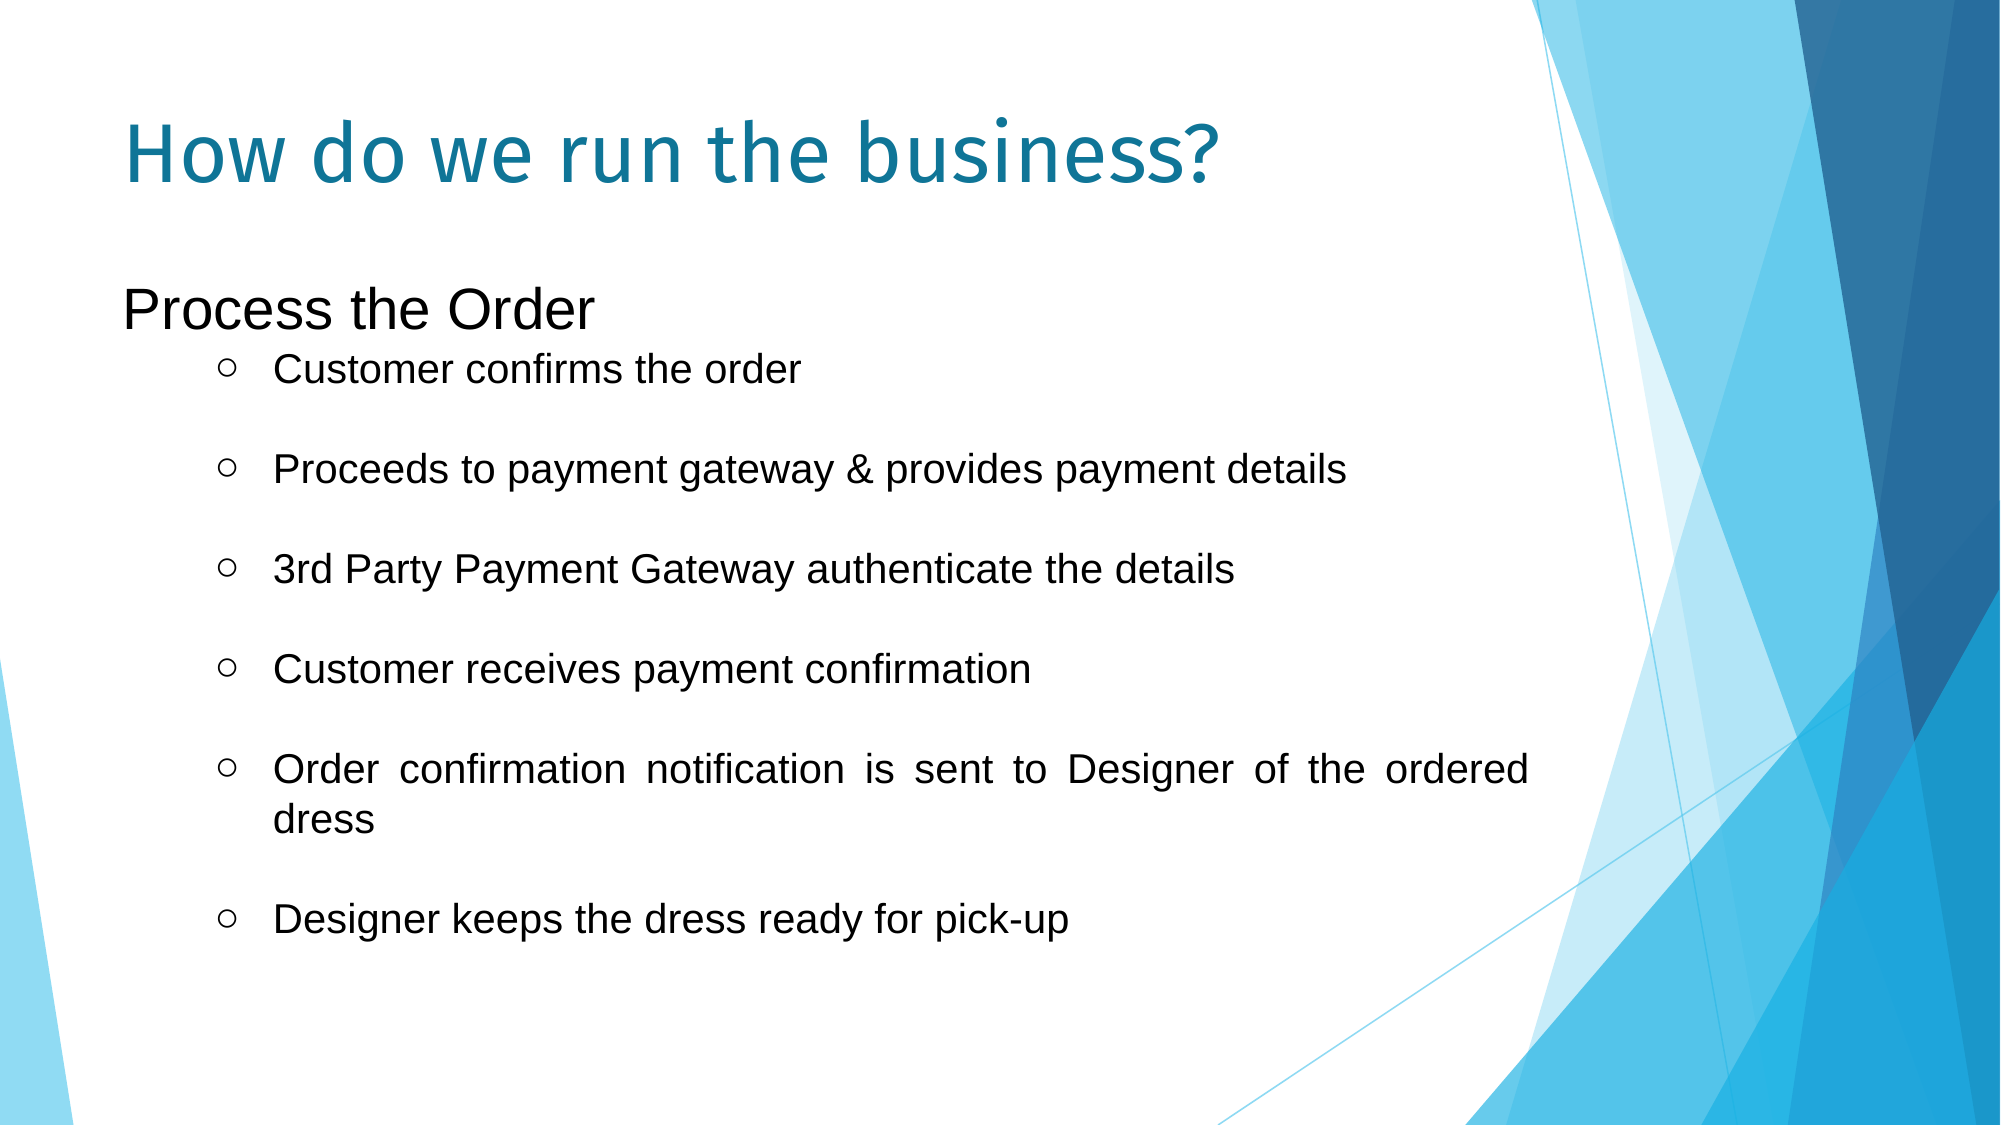

How do we run the business?
Process the Order
Customer confirms the order

Proceeds to payment gateway & provides payment details

3rd Party Payment Gateway authenticate the details

Customer receives payment confirmation

Order confirmation notification is sent to Designer of the ordered dress

Designer keeps the dress ready for pick-up